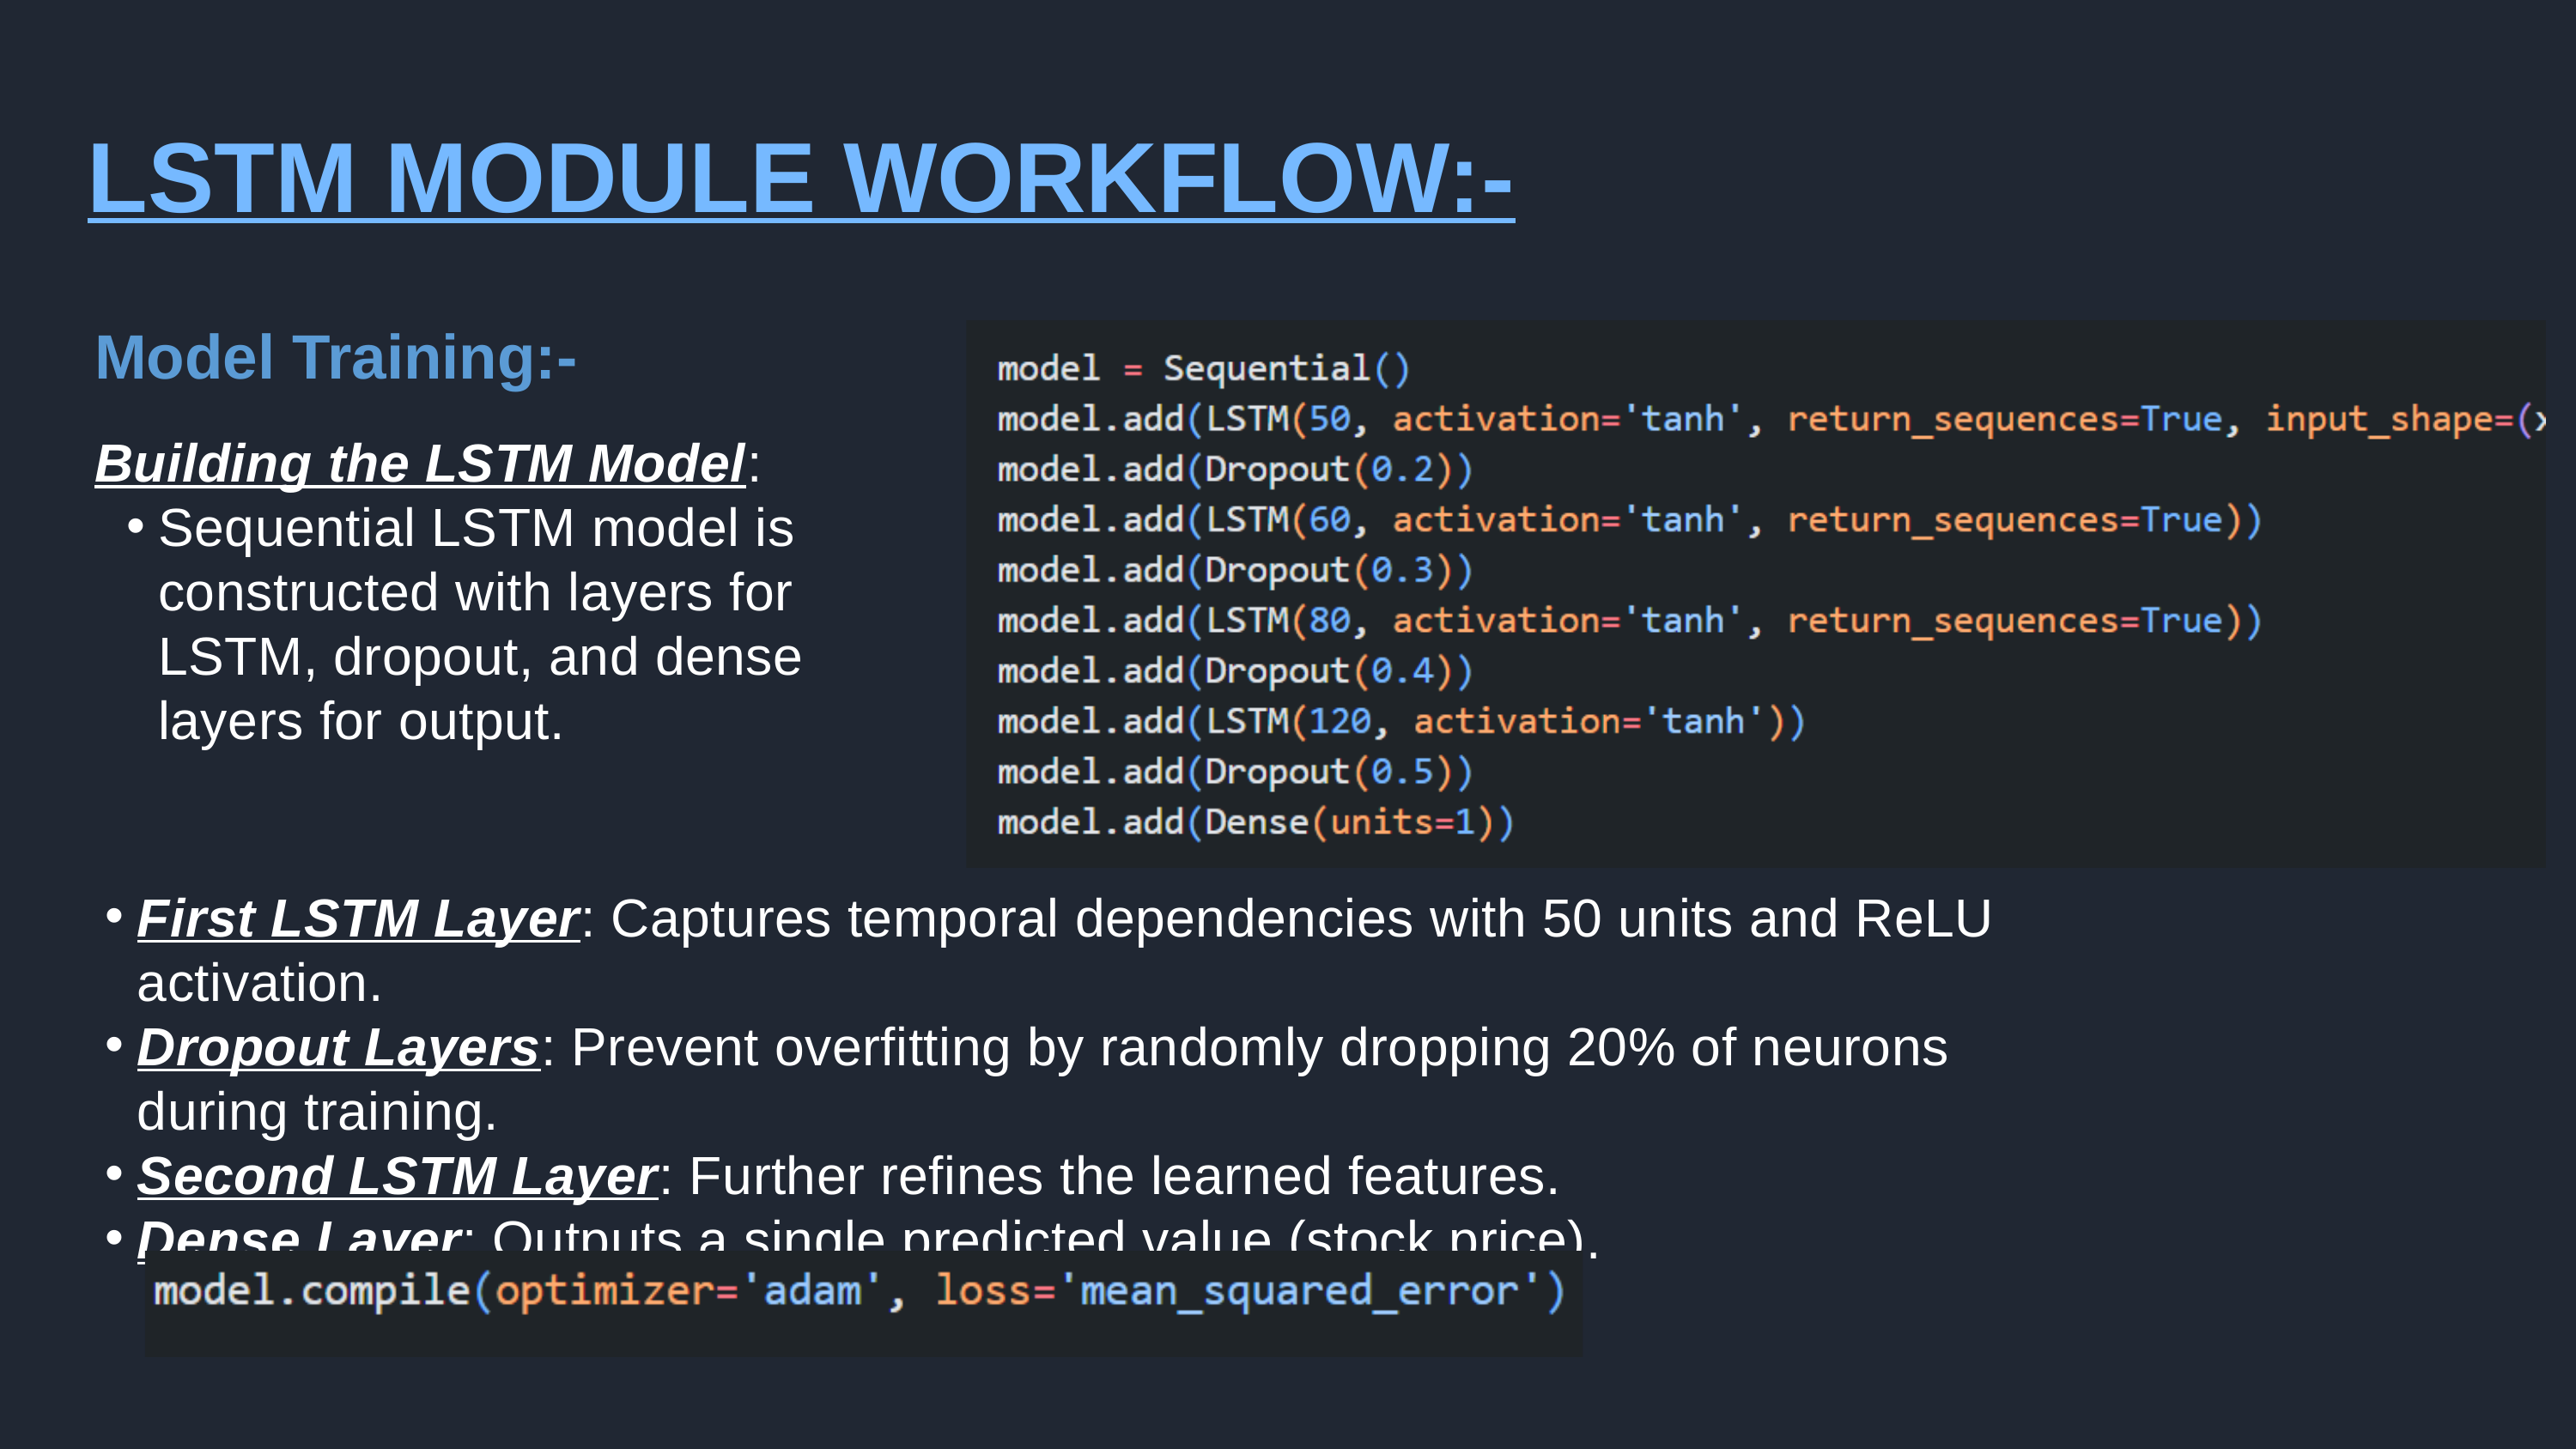

LSTM MODULE WORKFLOW:-
Model Training:-

Building the LSTM Model:
Sequential LSTM model is constructed with layers for LSTM, dropout, and dense layers for output.
First LSTM Layer: Captures temporal dependencies with 50 units and ReLU activation.
Dropout Layers: Prevent overfitting by randomly dropping 20% of neurons during training.
Second LSTM Layer: Further refines the learned features.
Dense Layer: Outputs a single predicted value (stock price).